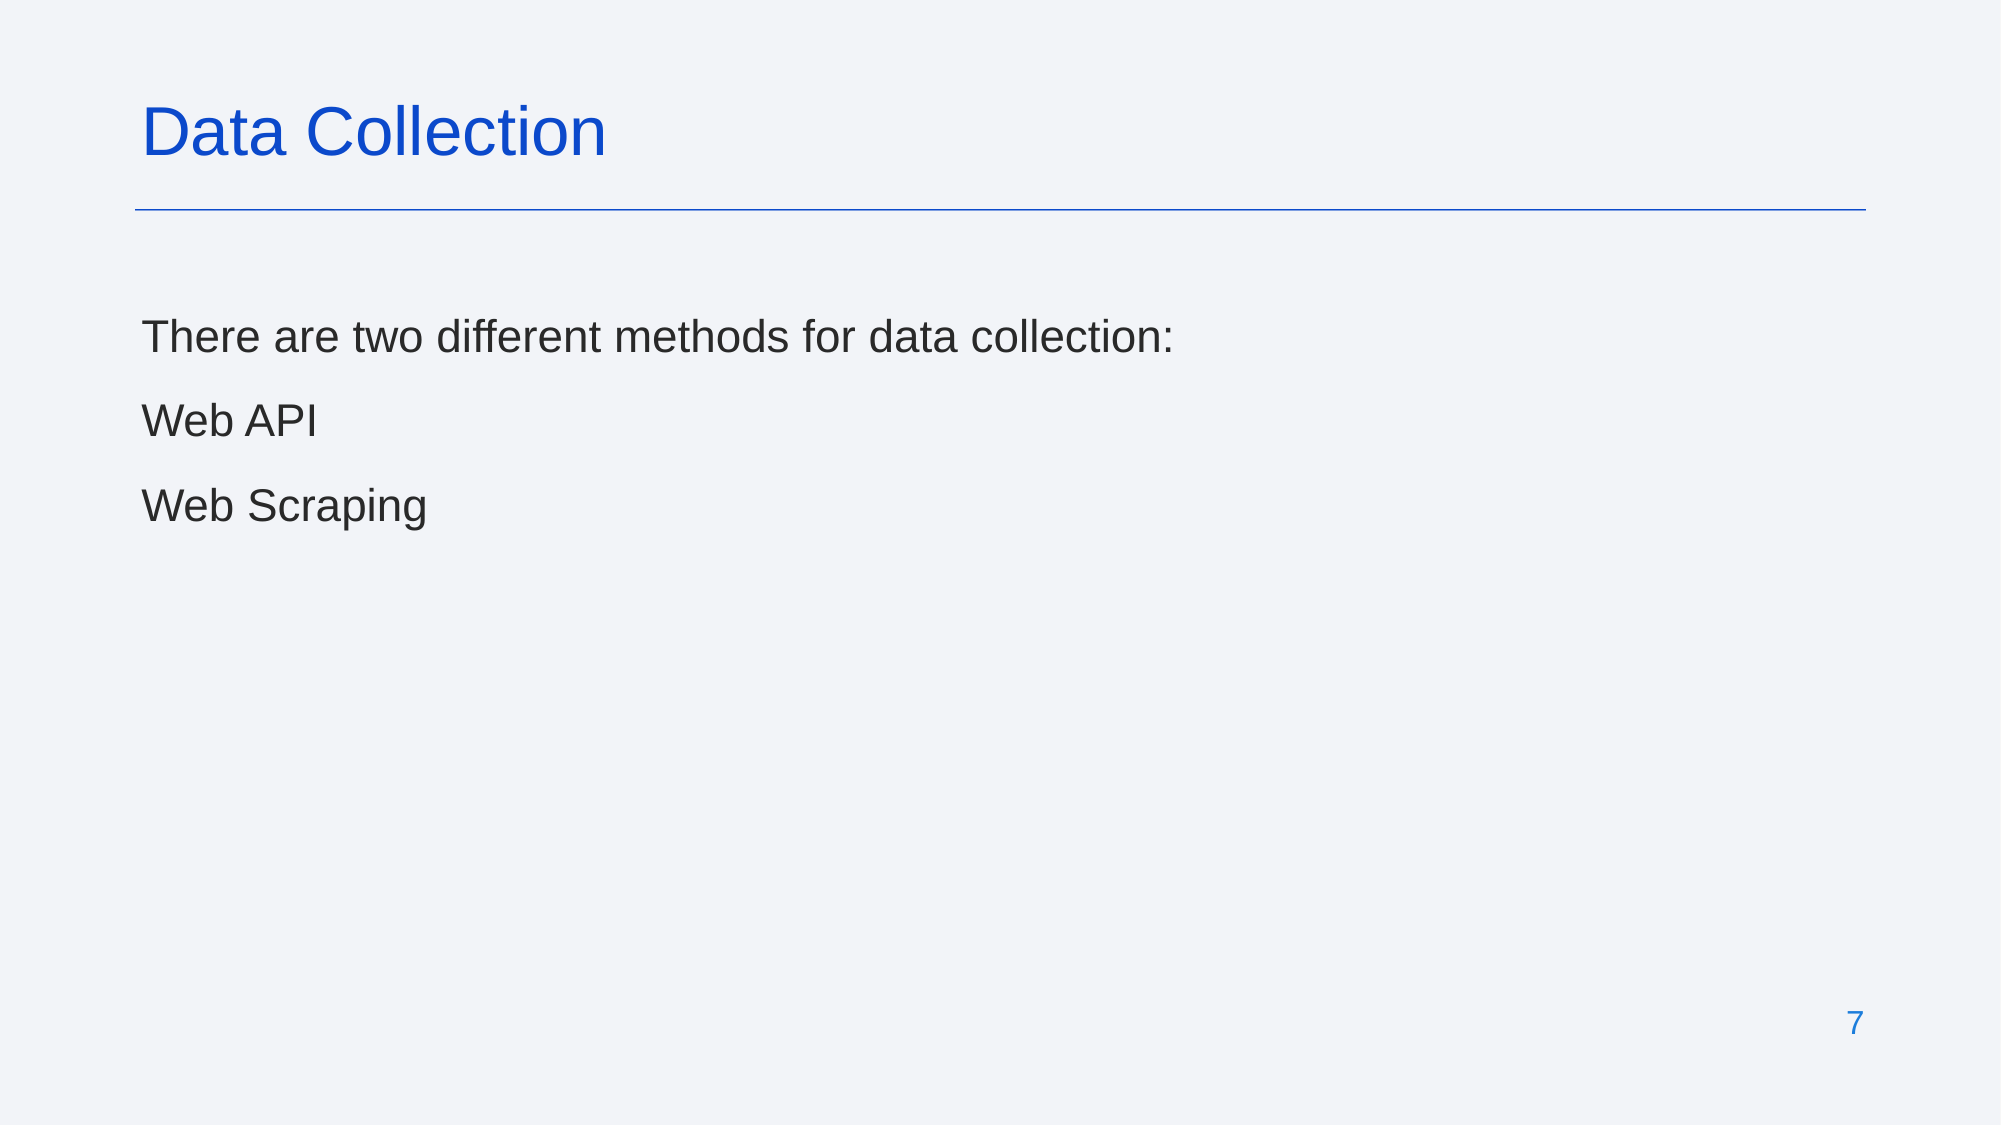

Data Collection
There are two different methods for data collection:
Web API
Web Scraping

7